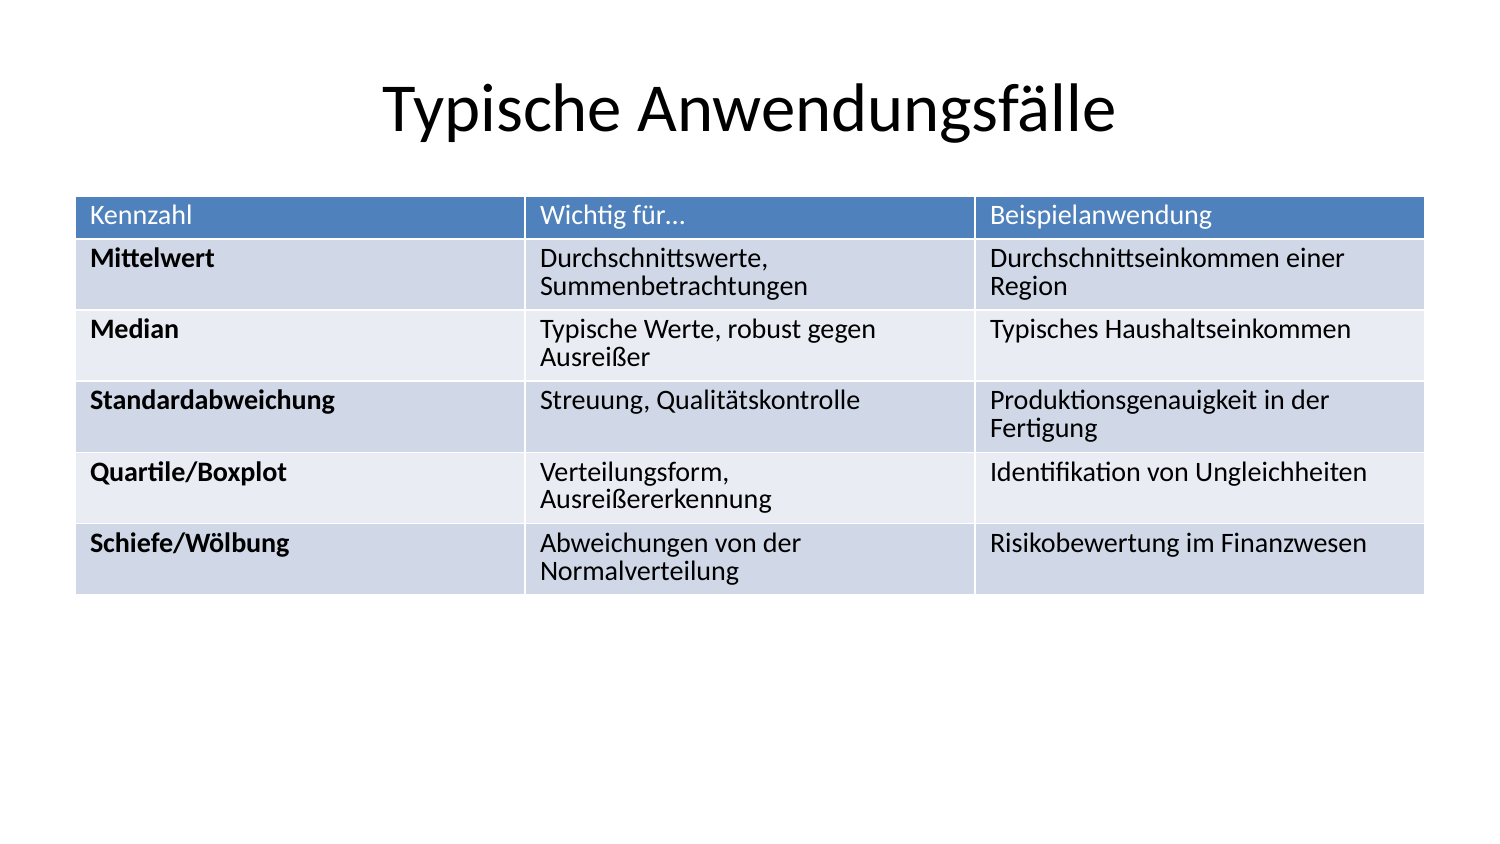

# Typische Anwendungsfälle
| Kennzahl | Wichtig für… | Beispielanwendung |
| --- | --- | --- |
| Mittelwert | Durchschnittswerte, Summenbetrachtungen | Durchschnittseinkommen einer Region |
| Median | Typische Werte, robust gegen Ausreißer | Typisches Haushaltseinkommen |
| Standardabweichung | Streuung, Qualitätskontrolle | Produktionsgenauigkeit in der Fertigung |
| Quartile/Boxplot | Verteilungsform, Ausreißererkennung | Identifikation von Ungleichheiten |
| Schiefe/Wölbung | Abweichungen von der Normalverteilung | Risikobewertung im Finanzwesen |